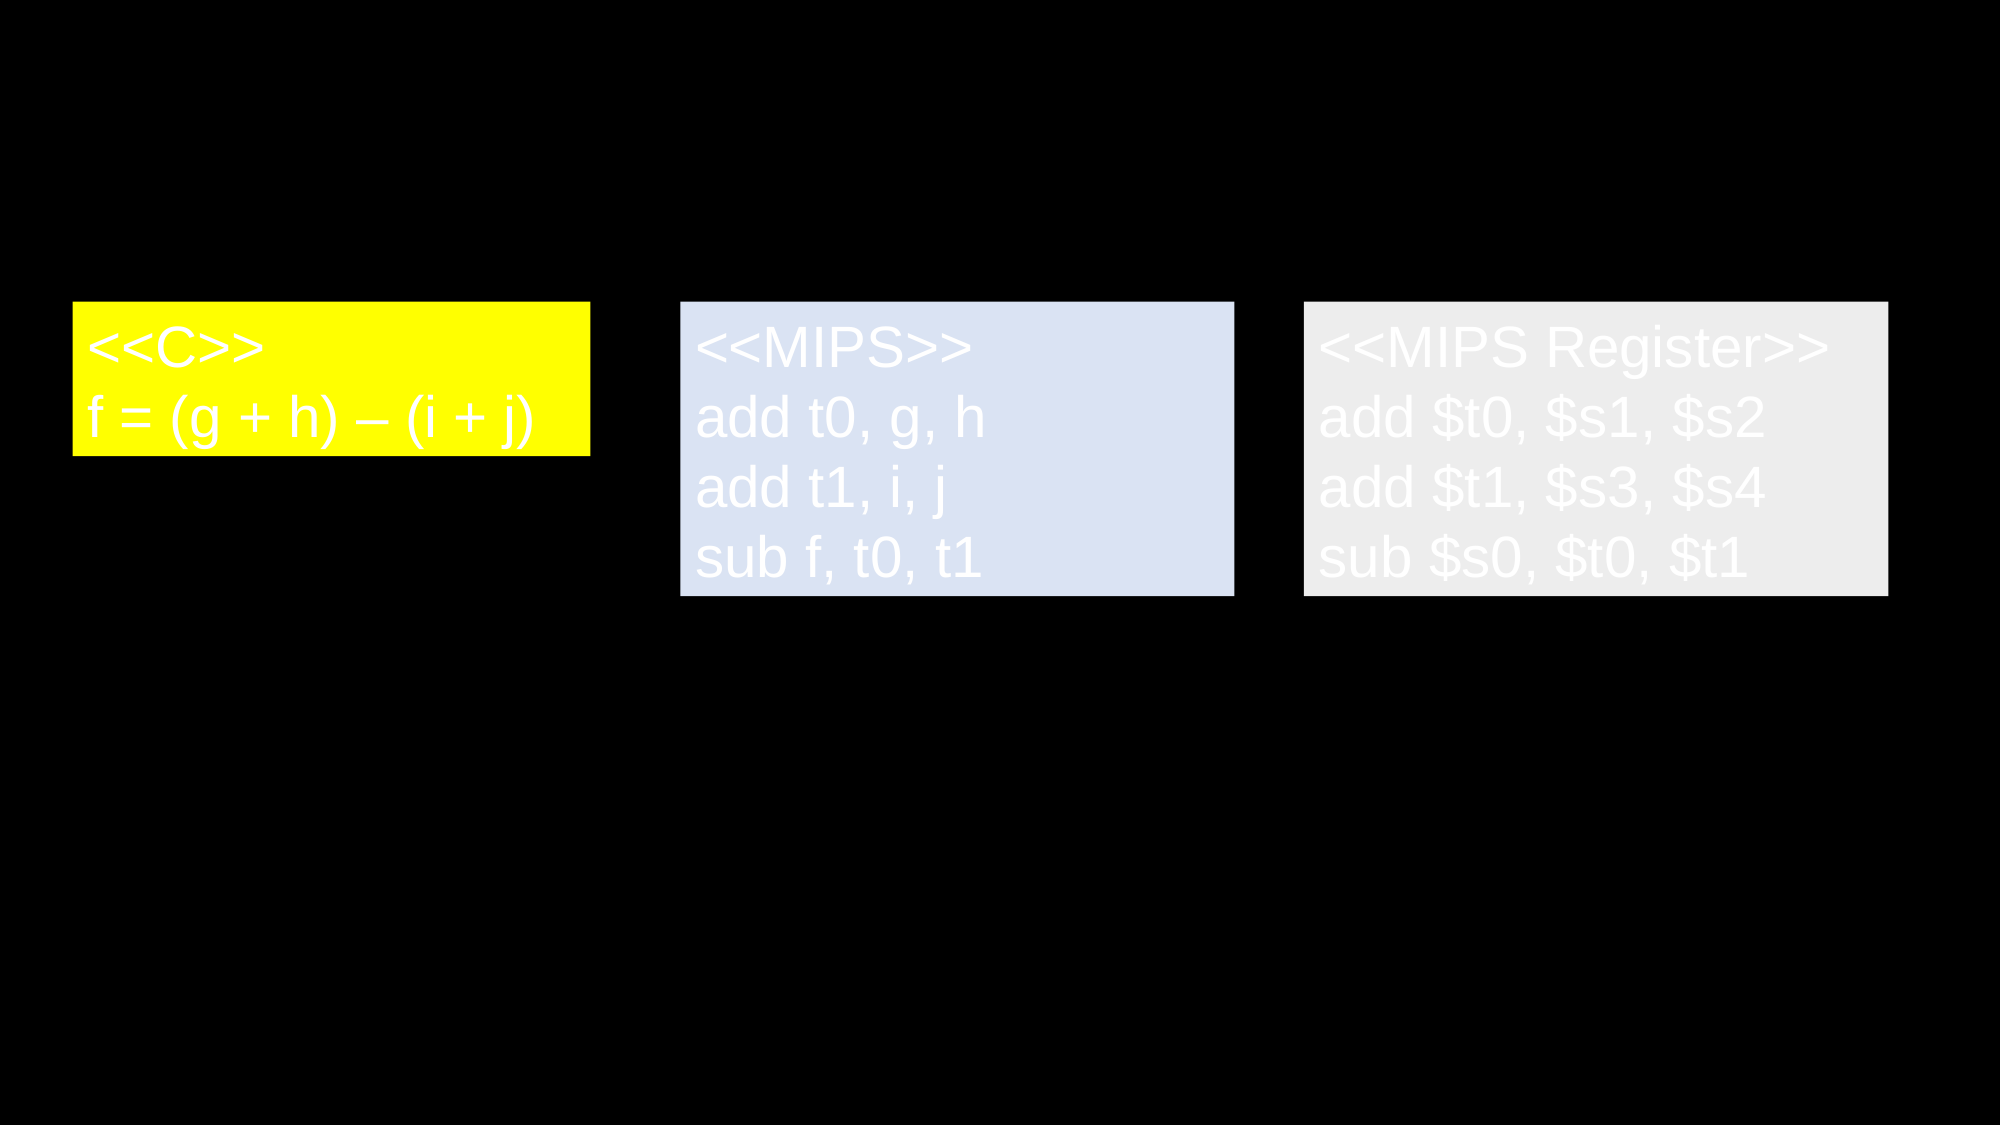

<<MIPS Register>>
add $t0, $s1, $s2
add $t1, $s3, $s4
sub $s0, $t0, $t1
<<C>>
f = (g + h) – (i + j)
<<MIPS>>
add t0, g, h
add t1, i, j
sub f, t0, t1